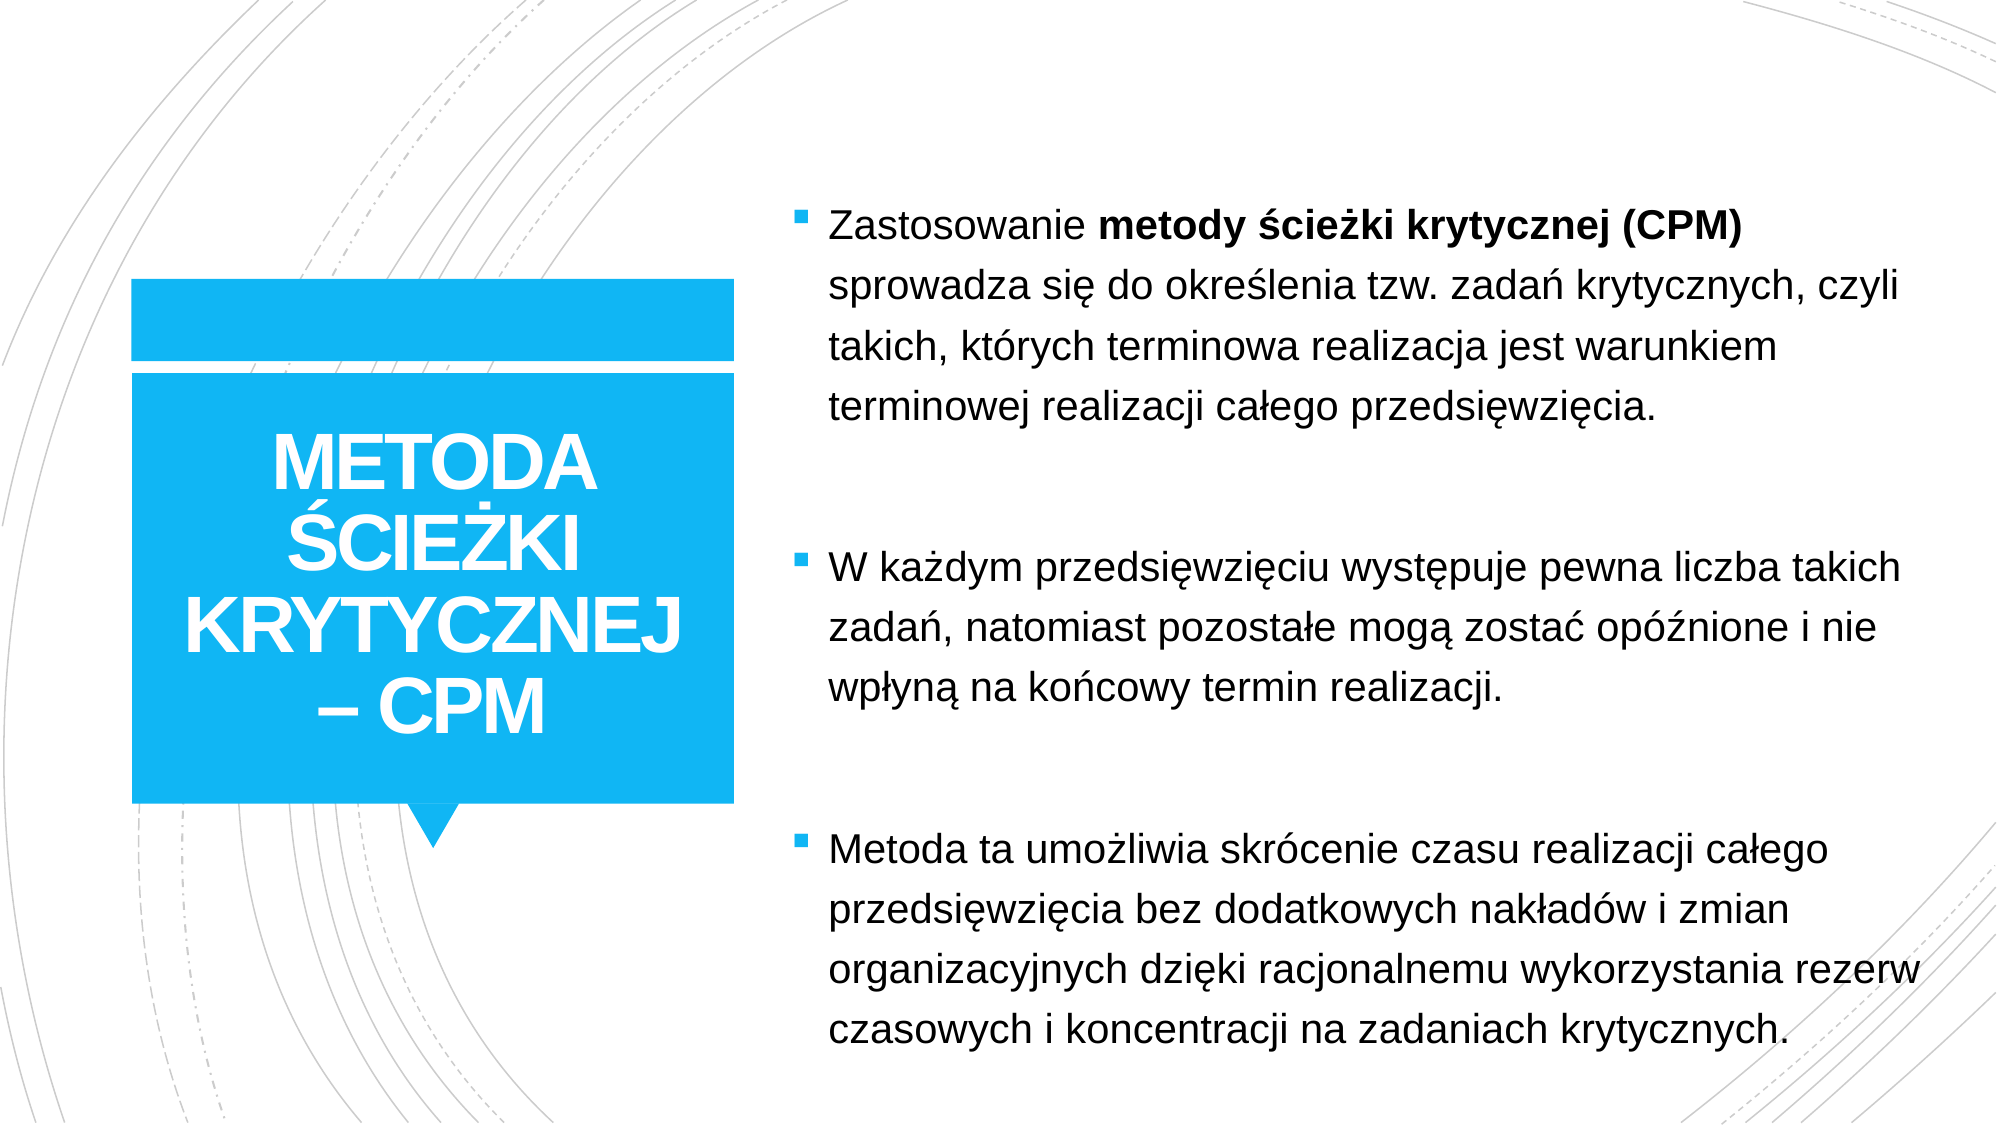

Zastosowanie metody ścieżki krytycznej (CPM) sprowadza się do określenia tzw. zadań krytycznych, czyli takich, których terminowa realizacja jest warunkiem terminowej realizacji całego przedsięwzięcia.

W każdym przedsięwzięciu występuje pewna liczba takich zadań, natomiast pozostałe mogą zostać opóźnione i nie wpłyną na końcowy termin realizacji.

Metoda ta umożliwia skrócenie czasu realizacji całego przedsięwzięcia bez dodatkowych nakładów i zmian organizacyjnych dzięki racjonalnemu wykorzystania rezerw czasowych i koncentracji na zadaniach krytycznych.
# METODA ŚCIEŻKI KRYTYCZNEJ – CPM